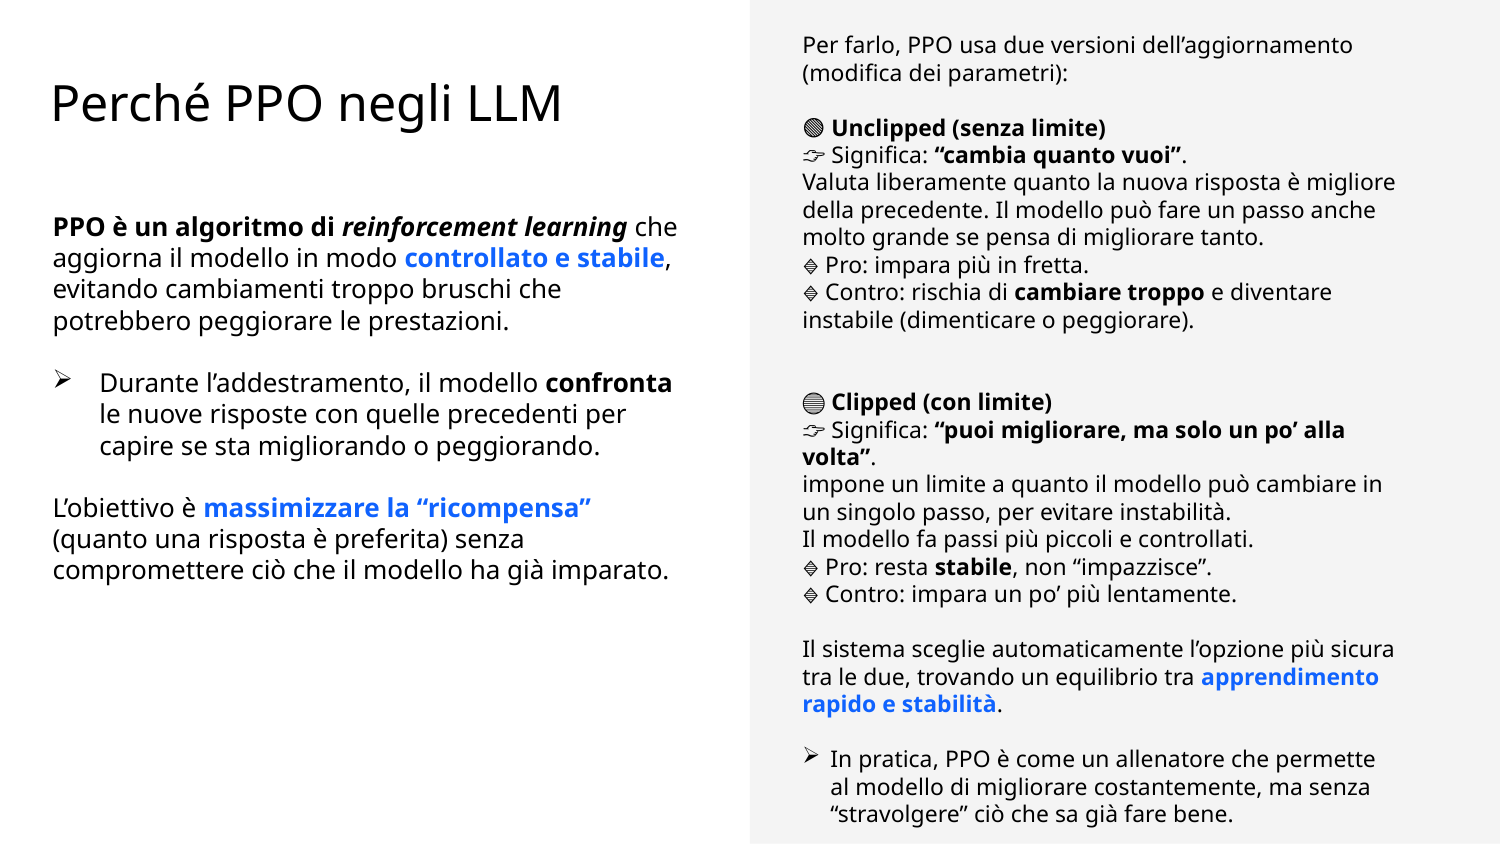

Per farlo, PPO usa due versioni dell’aggiornamento (modifica dei parametri):

🟢 Unclipped (senza limite)
👉 Significa: “cambia quanto vuoi”.
Valuta liberamente quanto la nuova risposta è migliore della precedente. Il modello può fare un passo anche molto grande se pensa di migliorare tanto.
🔹 Pro: impara più in fretta.
🔹 Contro: rischia di cambiare troppo e diventare instabile (dimenticare o peggiorare).

🔵 Clipped (con limite)
👉 Significa: “puoi migliorare, ma solo un po’ alla volta”.
impone un limite a quanto il modello può cambiare in un singolo passo, per evitare instabilità.
Il modello fa passi più piccoli e controllati.
🔹 Pro: resta stabile, non “impazzisce”.
🔹 Contro: impara un po’ più lentamente.

Il sistema sceglie automaticamente l’opzione più sicura tra le due, trovando un equilibrio tra apprendimento rapido e stabilità.

In pratica, PPO è come un allenatore che permette al modello di migliorare costantemente, ma senza “stravolgere” ciò che sa già fare bene.
 Perché PPO negli LLM
PPO è un algoritmo di reinforcement learning che aggiorna il modello in modo controllato e stabile, evitando cambiamenti troppo bruschi che potrebbero peggiorare le prestazioni.

Durante l’addestramento, il modello confronta le nuove risposte con quelle precedenti per capire se sta migliorando o peggiorando.
L’obiettivo è massimizzare la “ricompensa” (quanto una risposta è preferita) senza compromettere ciò che il modello ha già imparato.